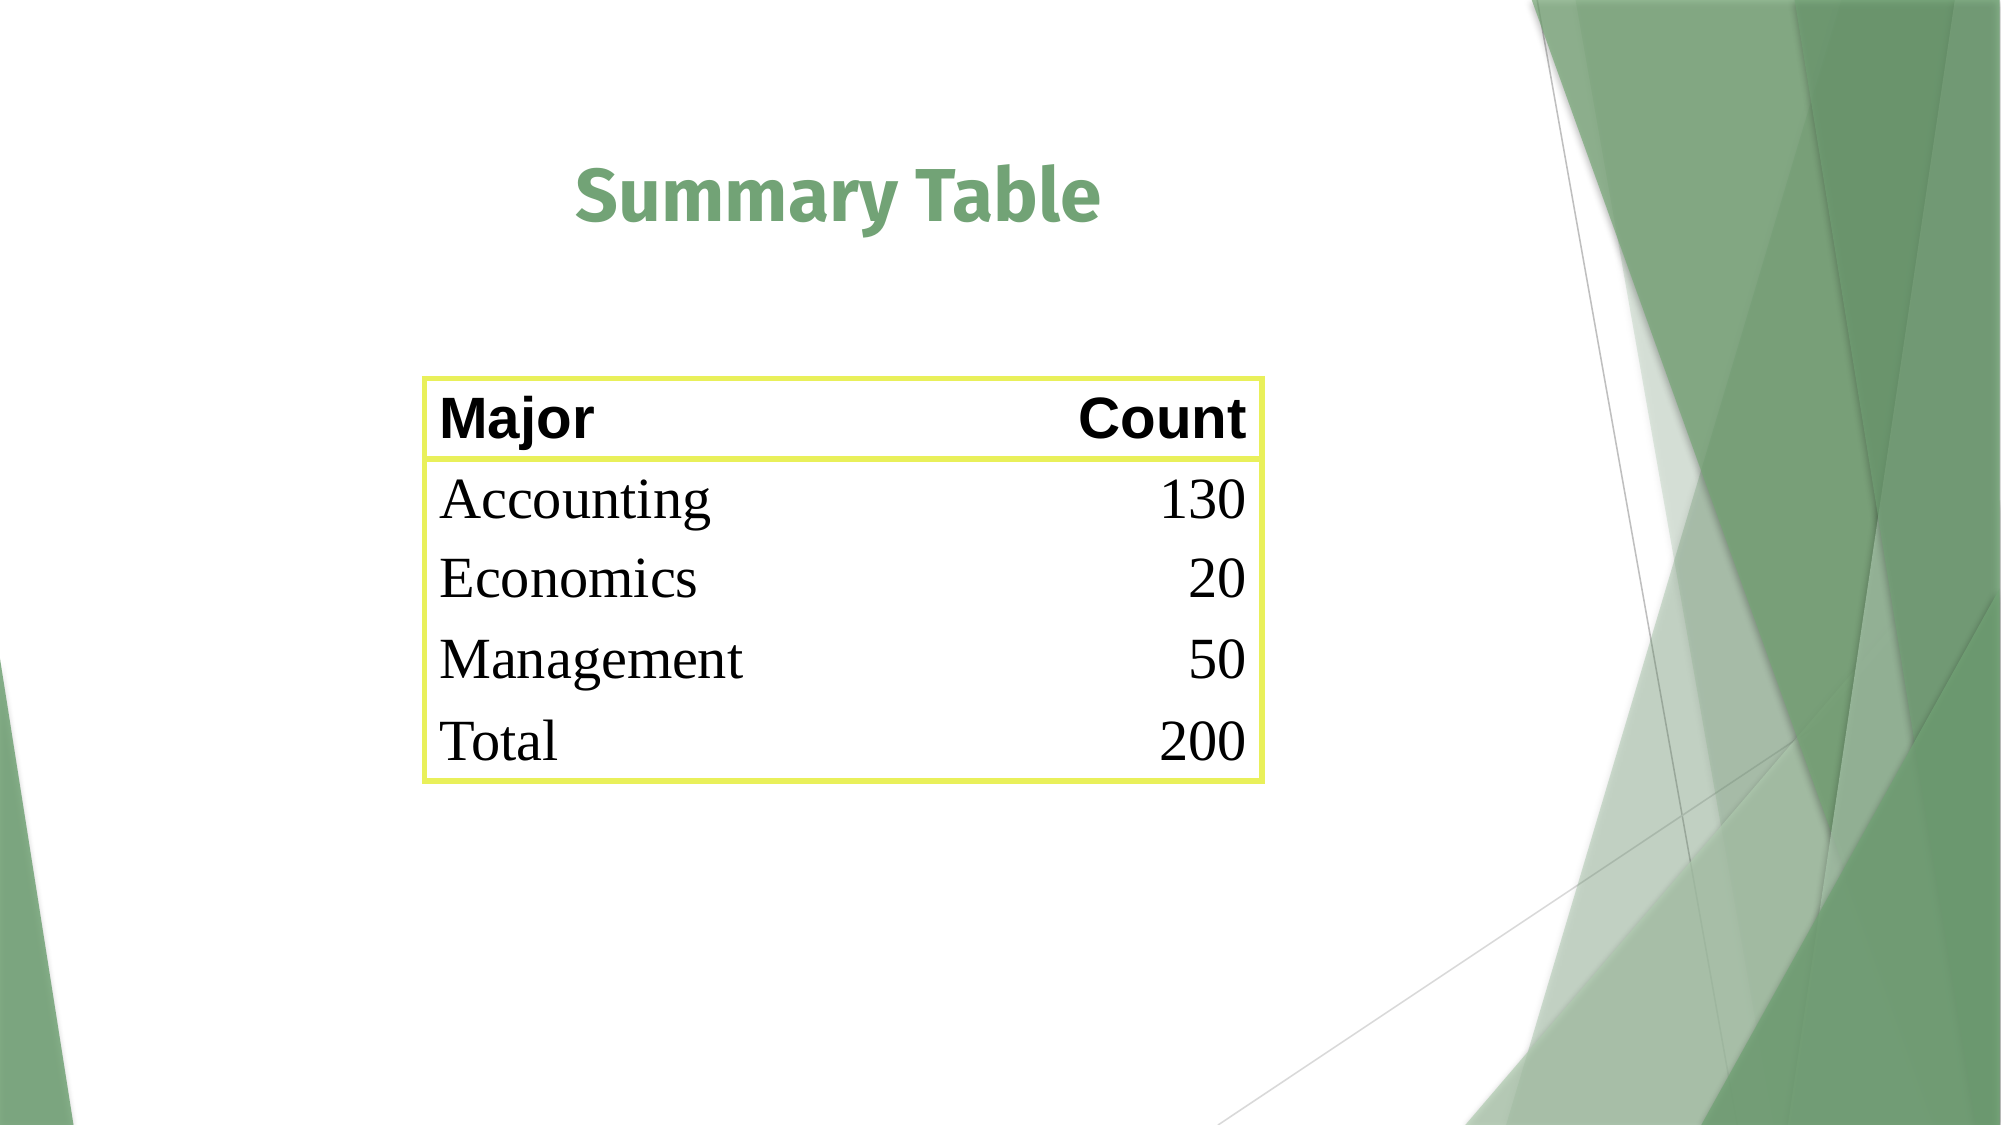

# Summary Table
| Major | Count |
| --- | --- |
| Accounting | 130 |
| Economics | 20 |
| Management | 50 |
| Total | 200 |